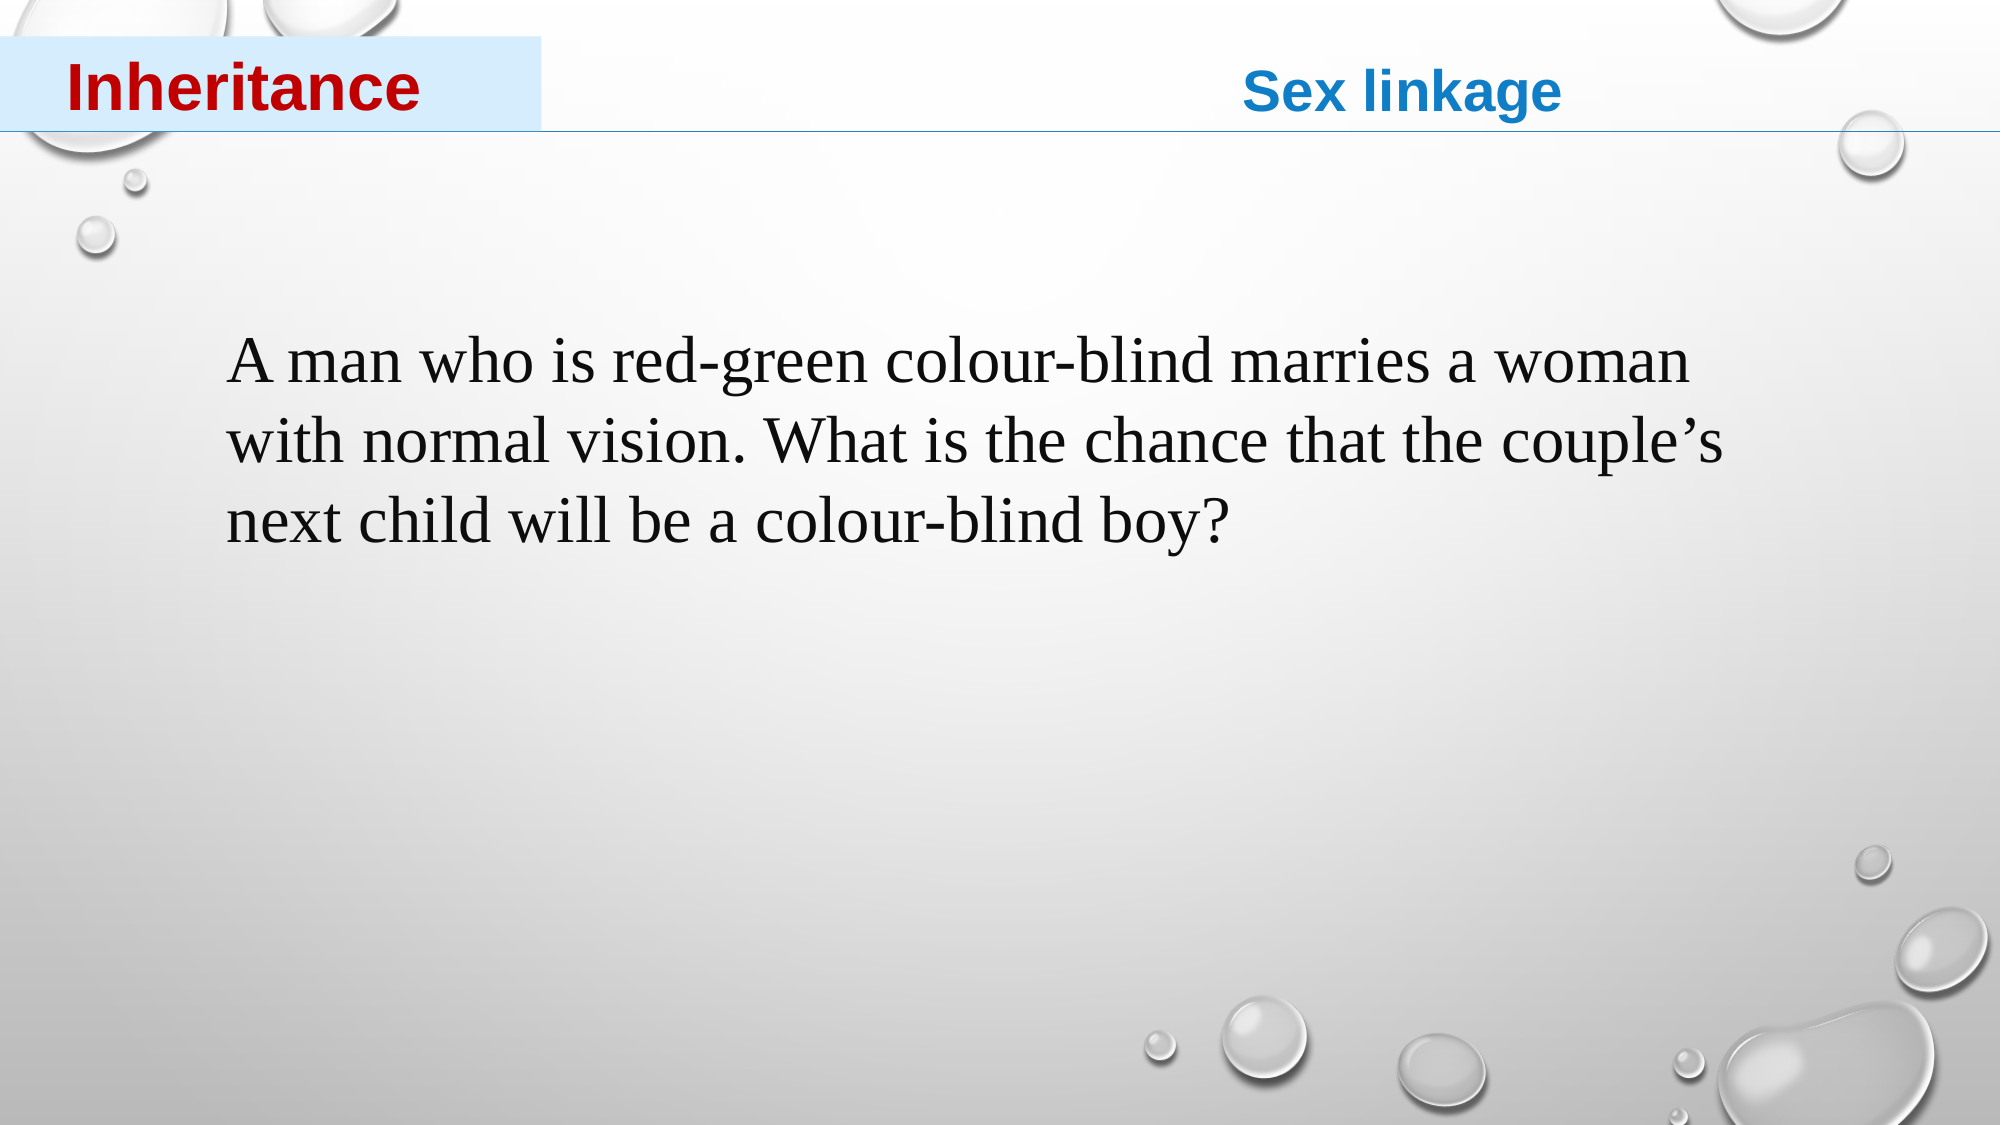

Inheritance
Sex linkage
A man who is red-green colour-blind marries a woman with normal vision. What is the chance that the couple’s next child will be a colour-blind boy?